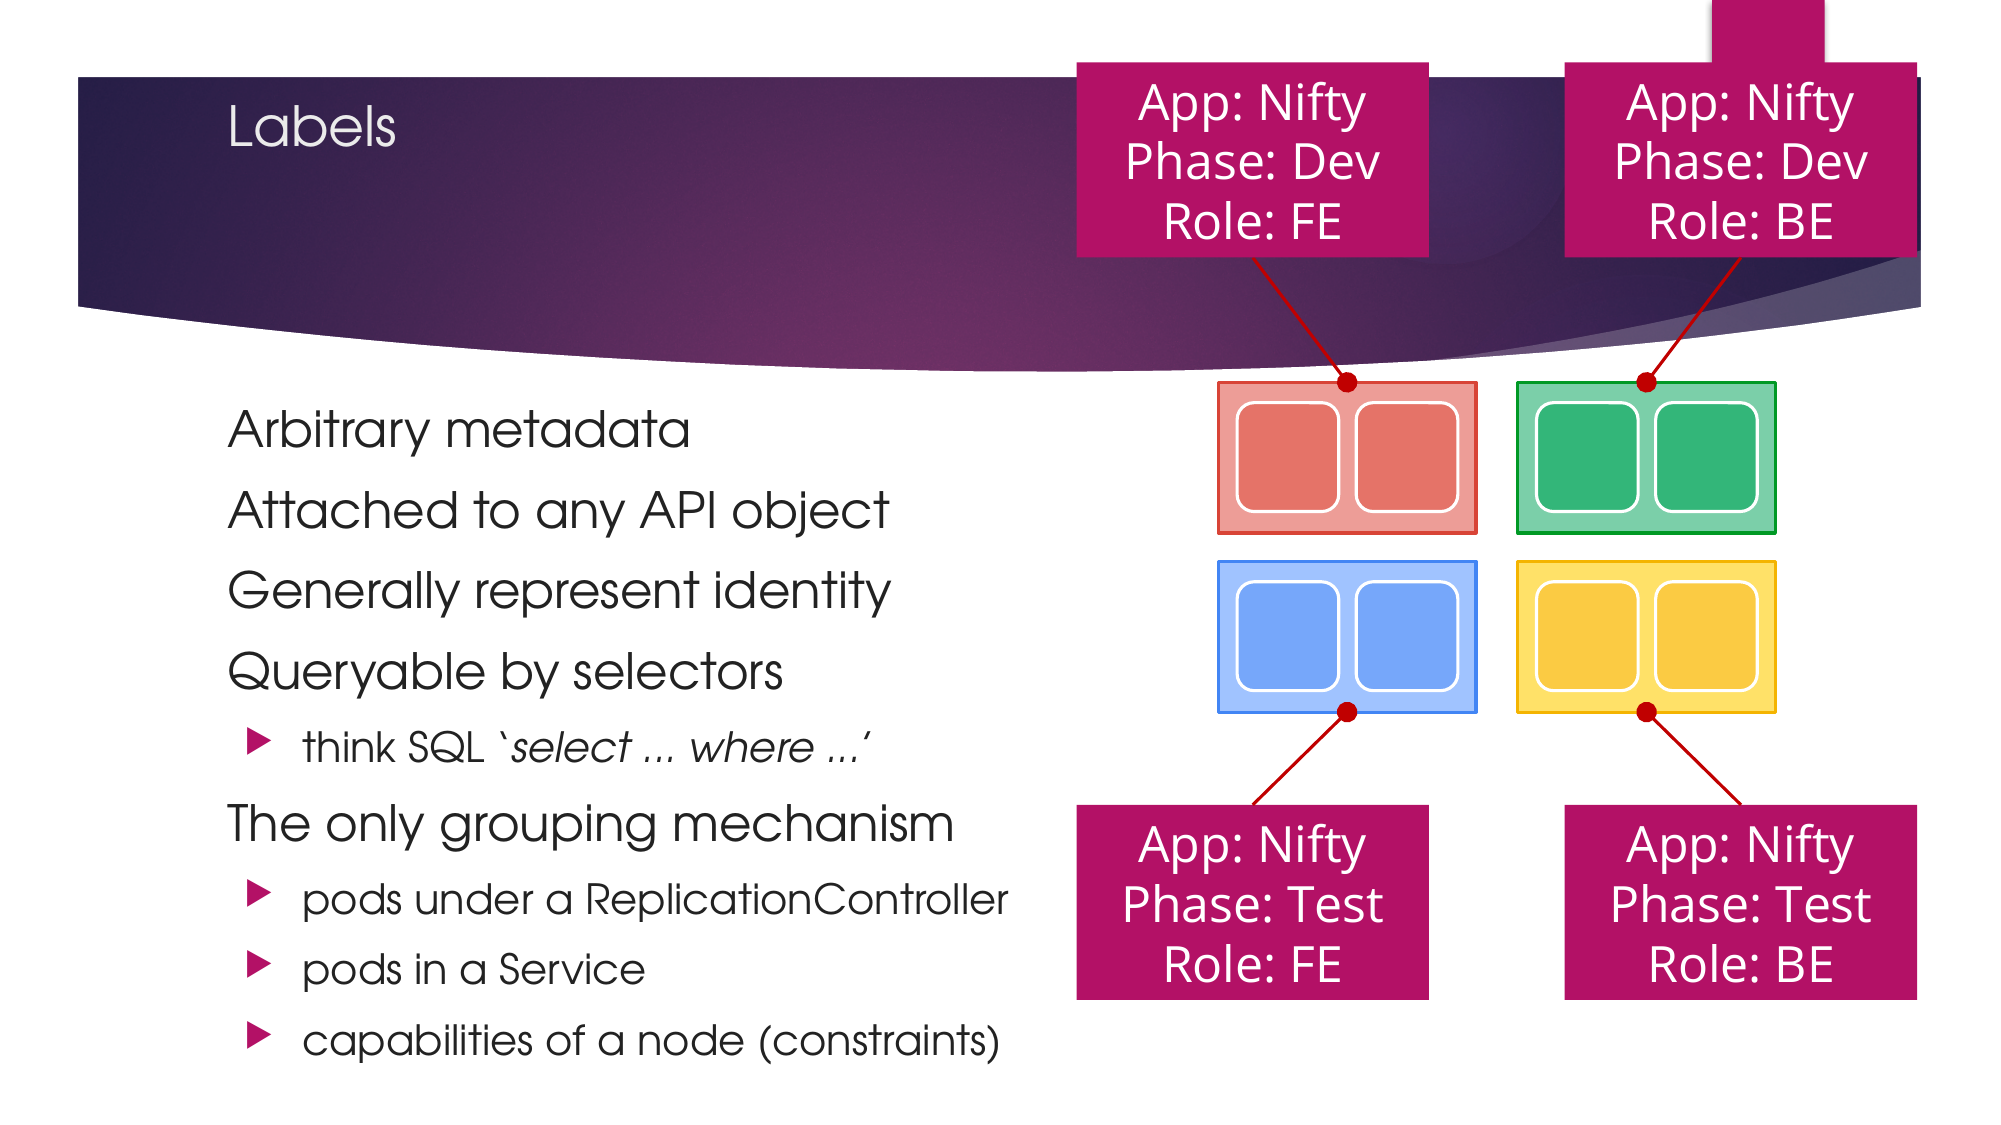

App: Nifty
Phase: Dev
Role: FE
App: Nifty
Phase: Dev
Role: BE
# Labels
Arbitrary metadata
Attached to any API object
Generally represent identity
Queryable by selectors
think SQL ‘select ... where ...’
The only grouping mechanism
pods under a ReplicationController
pods in a Service
capabilities of a node (constraints)

App: Nifty
Phase: Test
Role: FE
App: Nifty
Phase: Test
Role: BE